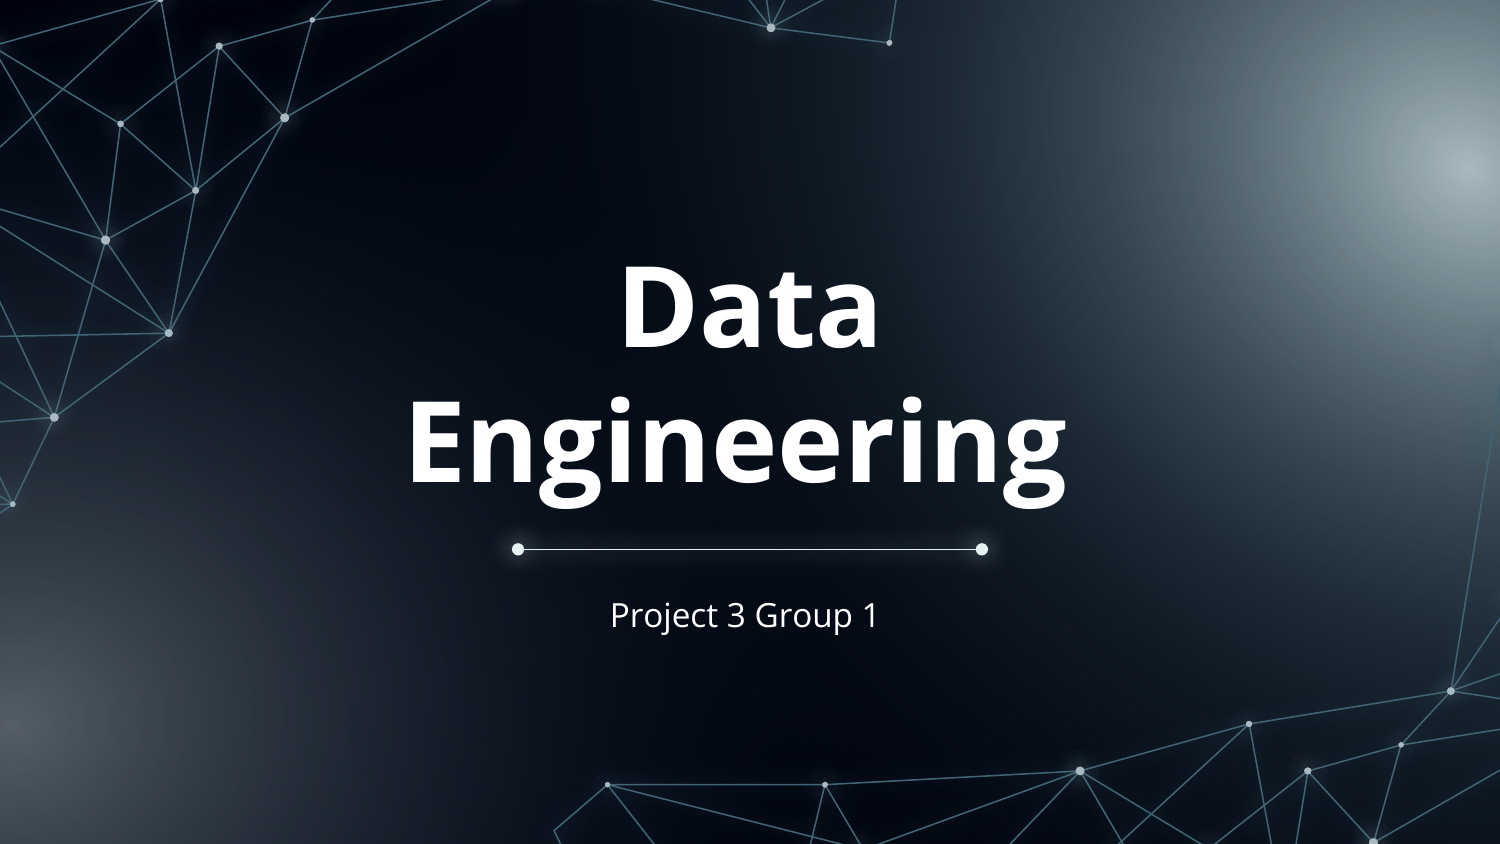

# Data Engineering
Project 3 Group 1